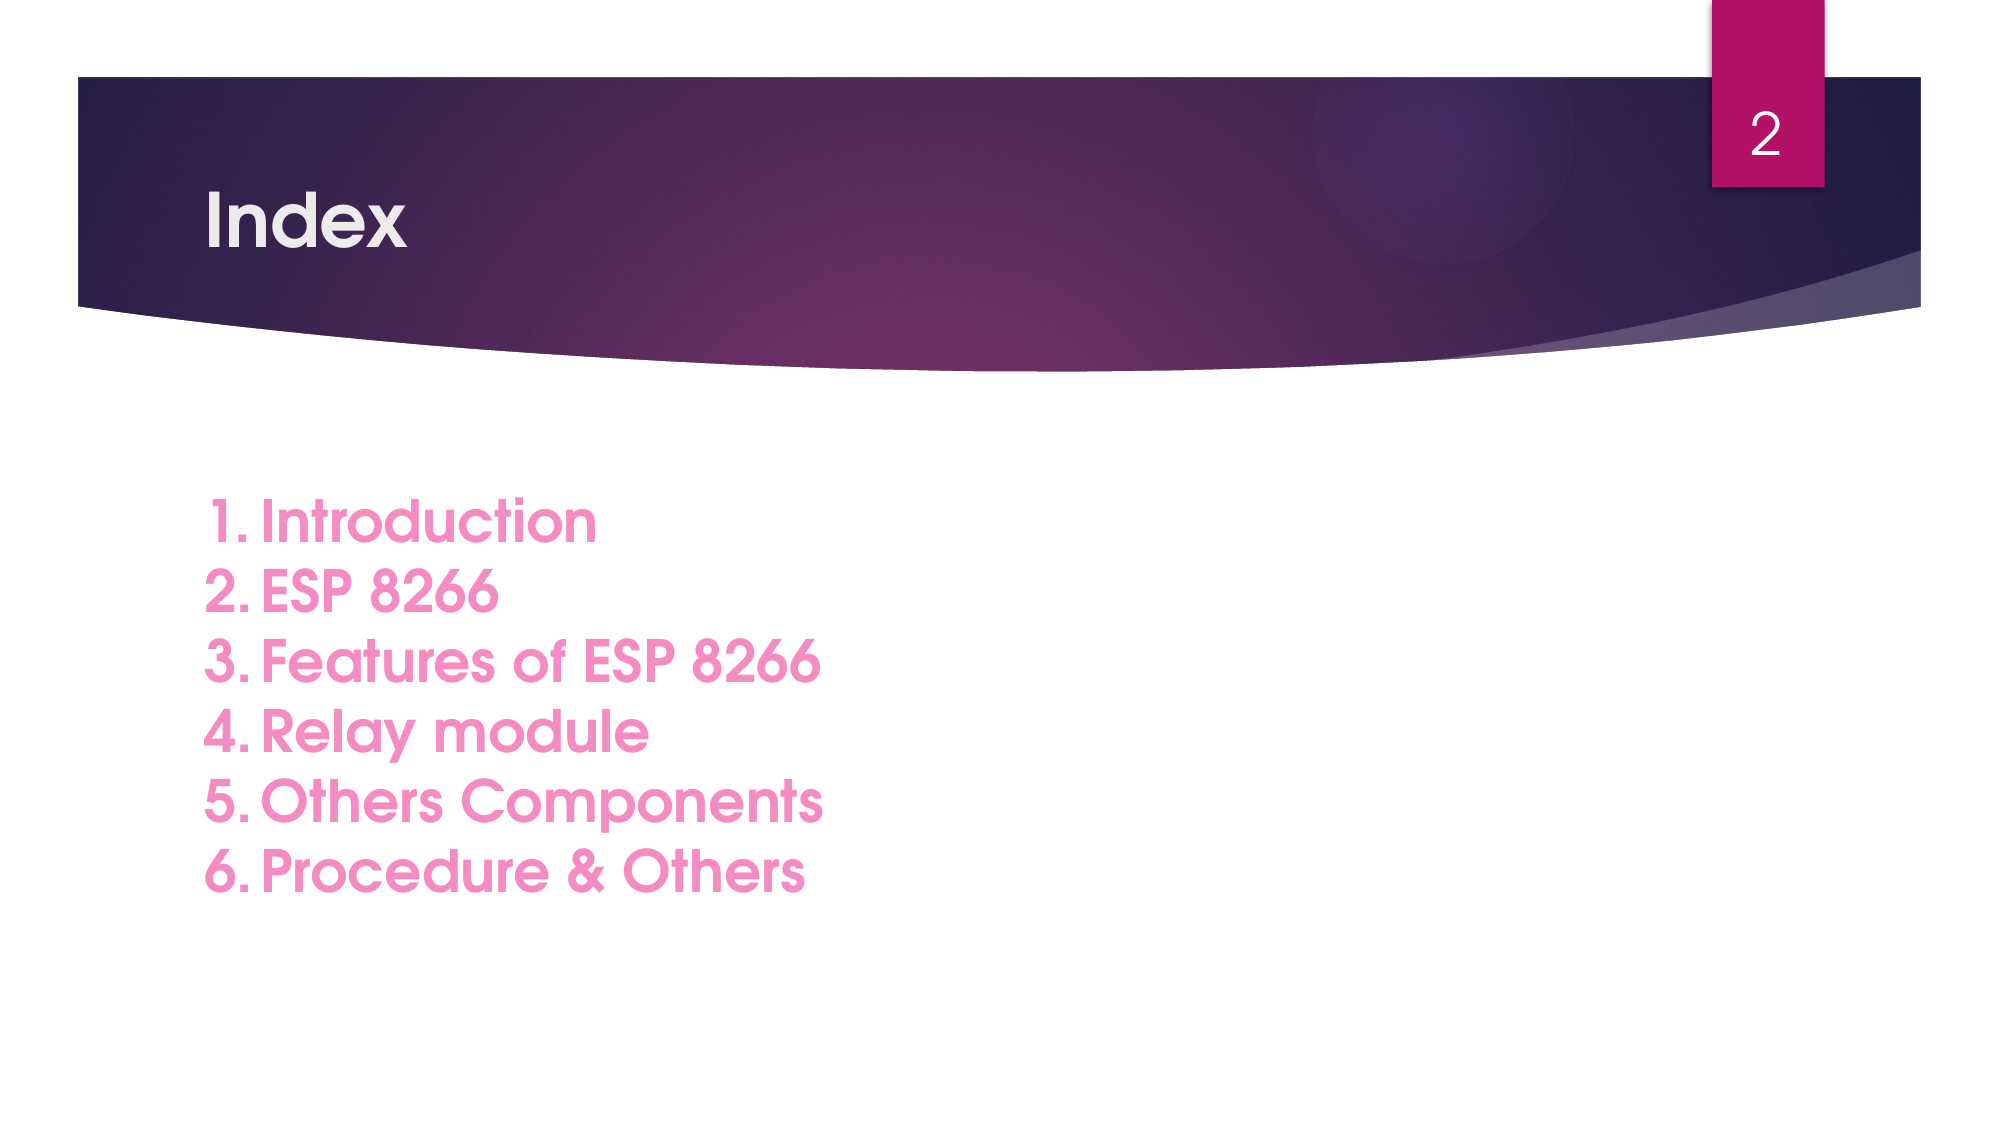

2
# Index
Introduction
ESP 8266
Features of ESP 8266
Relay module
Others Components
Procedure & Others